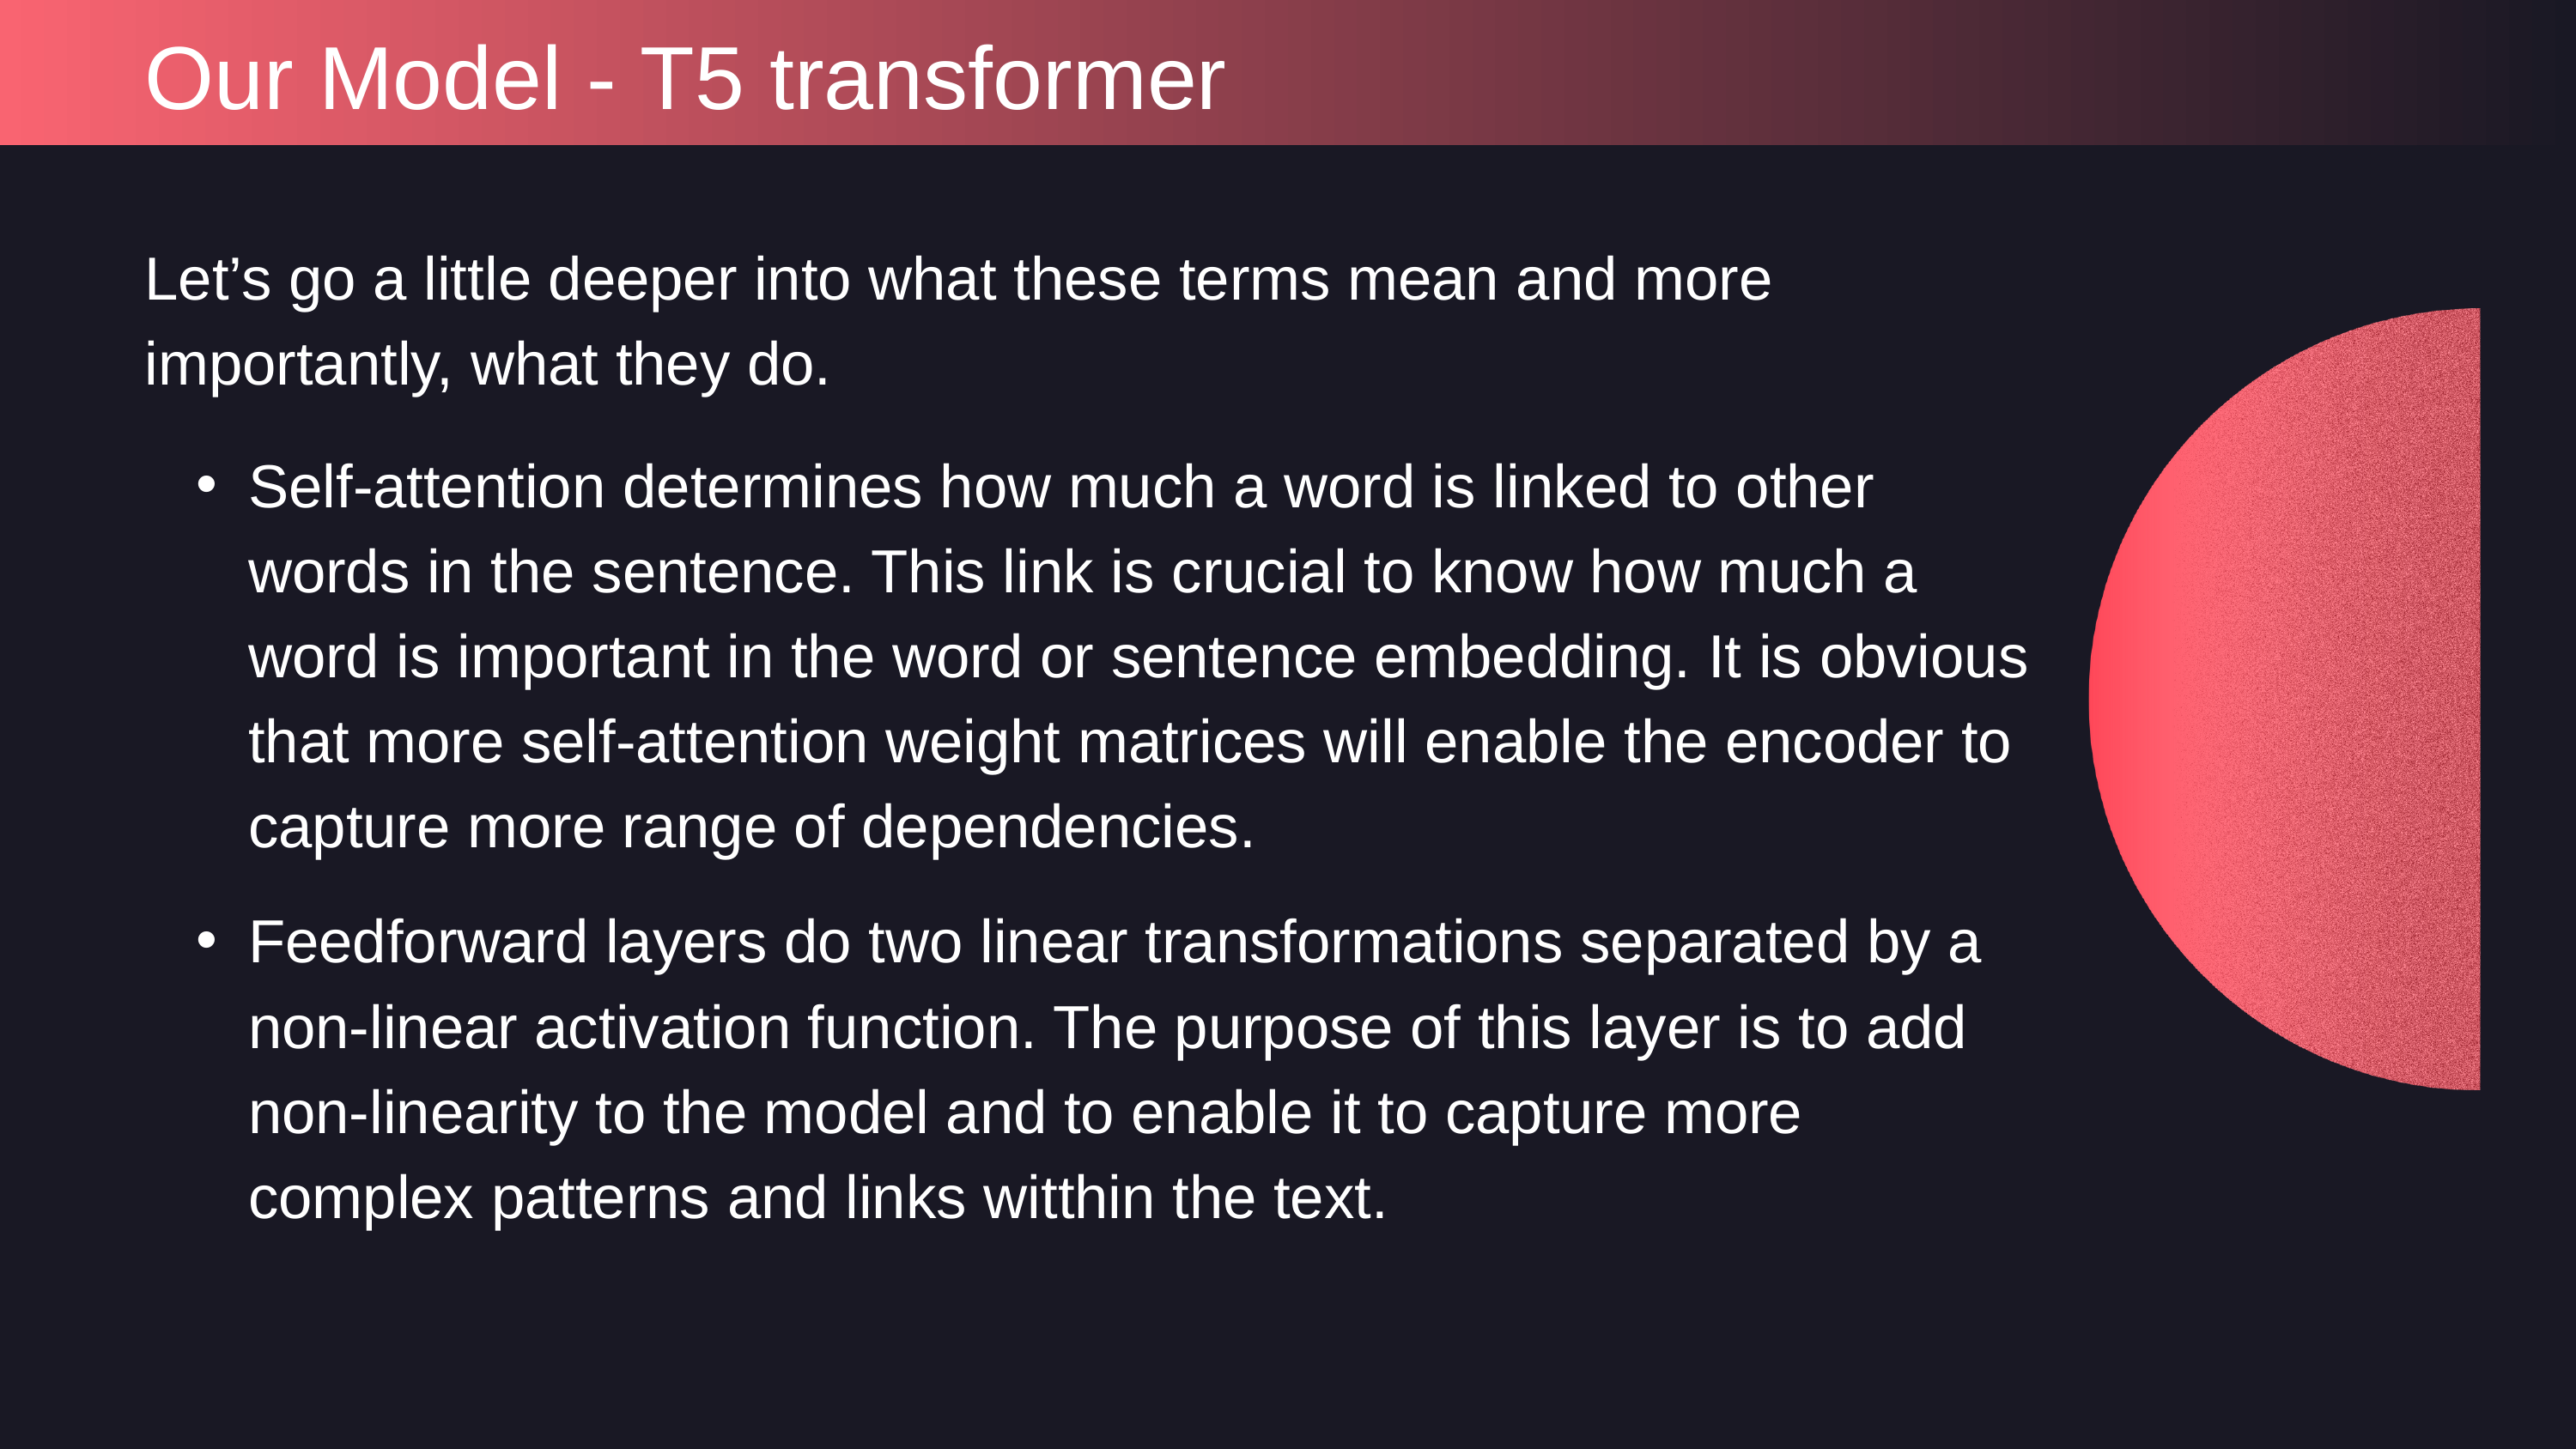

Our Model - T5 transformer
Let’s go a little deeper into what these terms mean and more importantly, what they do.

Self-attention determines how much a word is linked to other words in the sentence. This link is crucial to know how much a word is important in the word or sentence embedding. It is obvious that more self-attention weight matrices will enable the encoder to capture more range of dependencies.

Feedforward layers do two linear transformations separated by a non-linear activation function. The purpose of this layer is to add non-linearity to the model and to enable it to capture more complex patterns and links witthin the text.